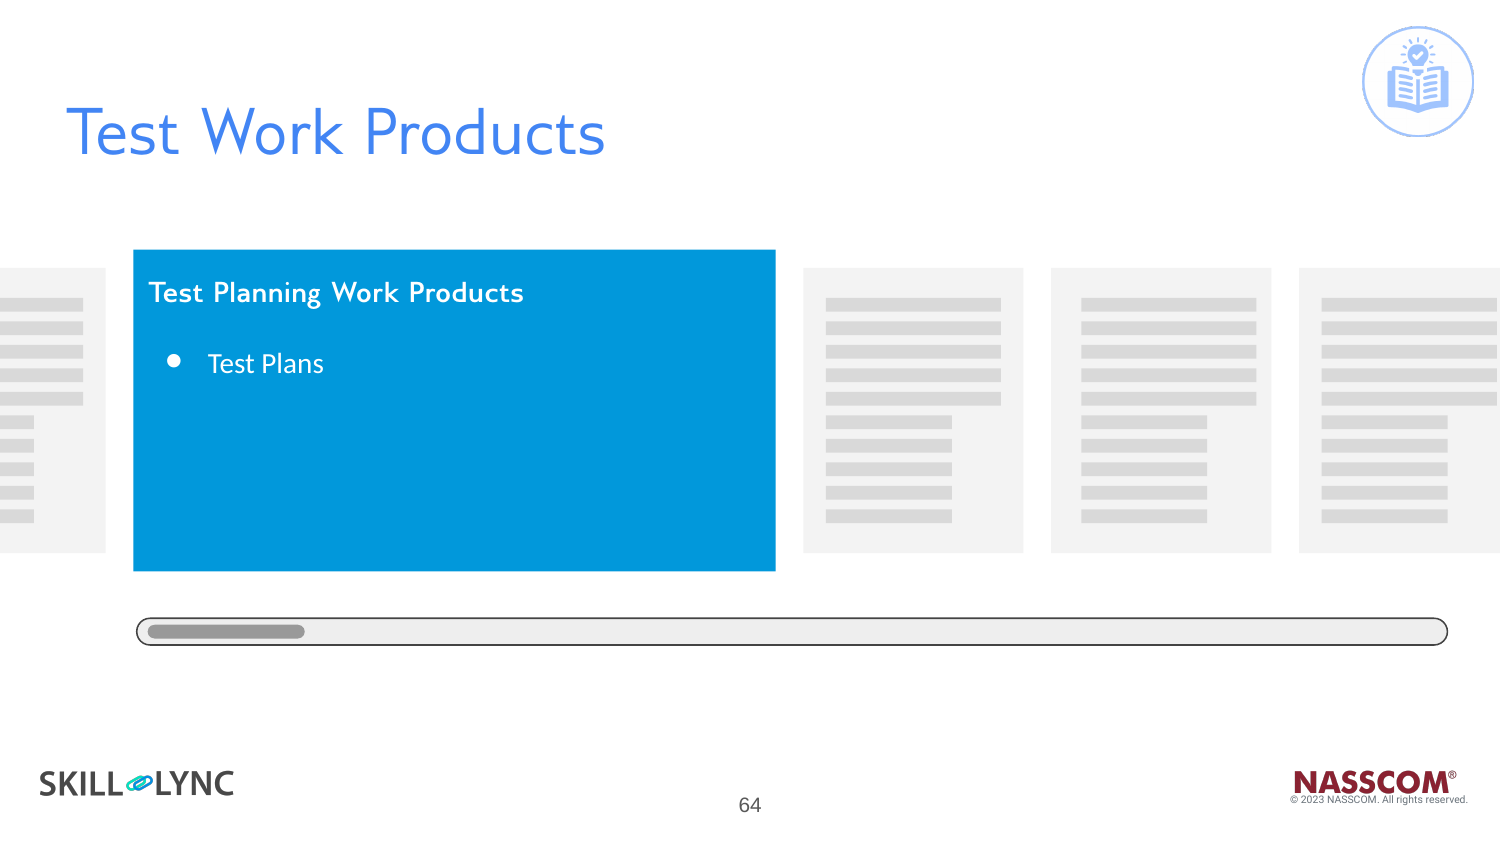

# Test Work Products

Test Planning Work Products

Test Plans

64